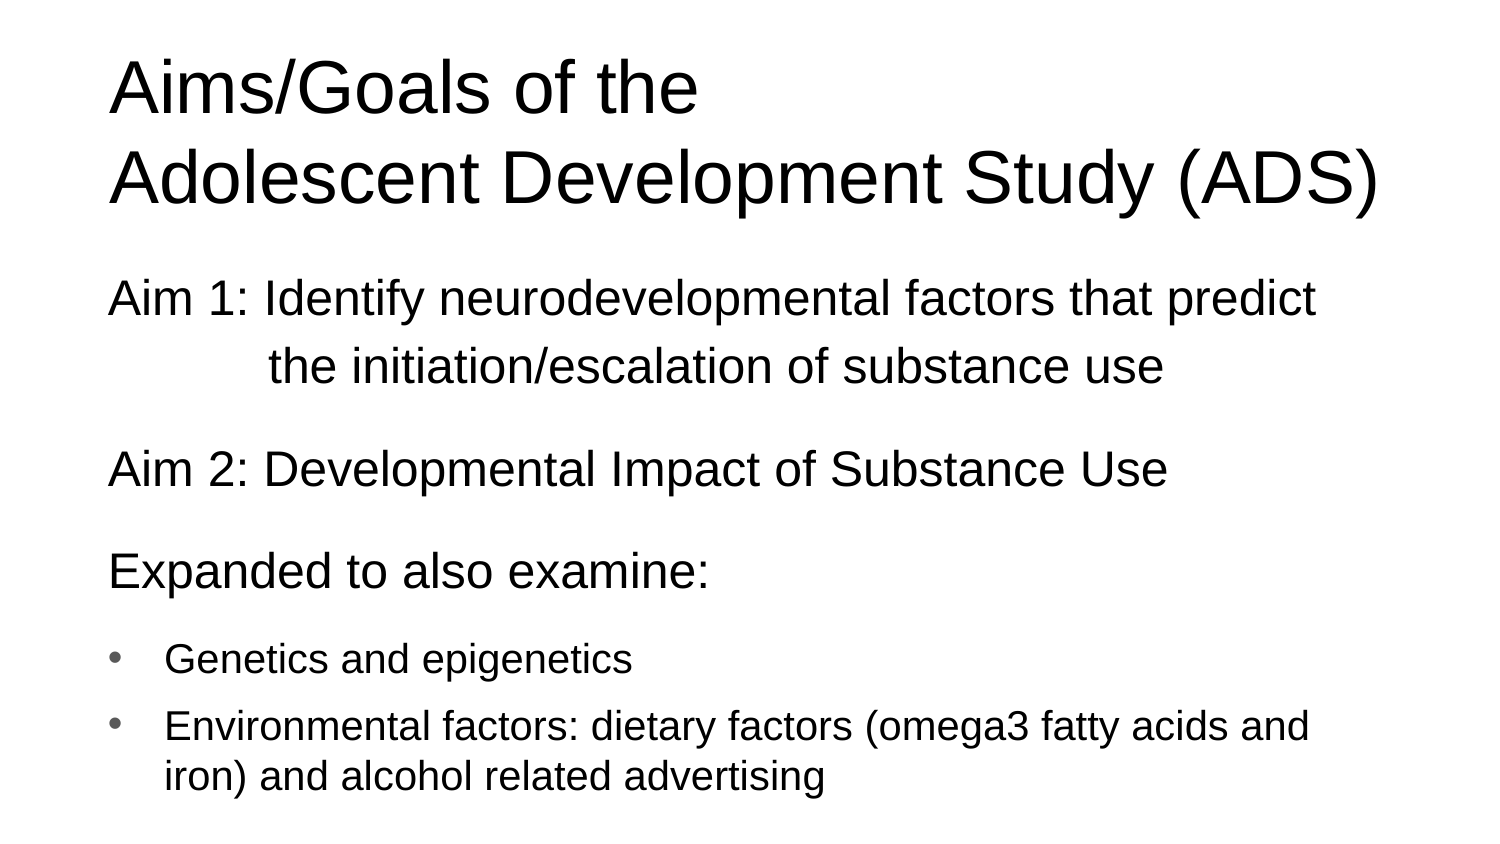

# Aims/Goals of the Adolescent Development Study (ADS)
Aim 1: Identify neurodevelopmental factors that predict the initiation/escalation of substance use
Aim 2: Developmental Impact of Substance Use
Expanded to also examine:
Genetics and epigenetics
Environmental factors: dietary factors (omega3 fatty acids and iron) and alcohol related advertising